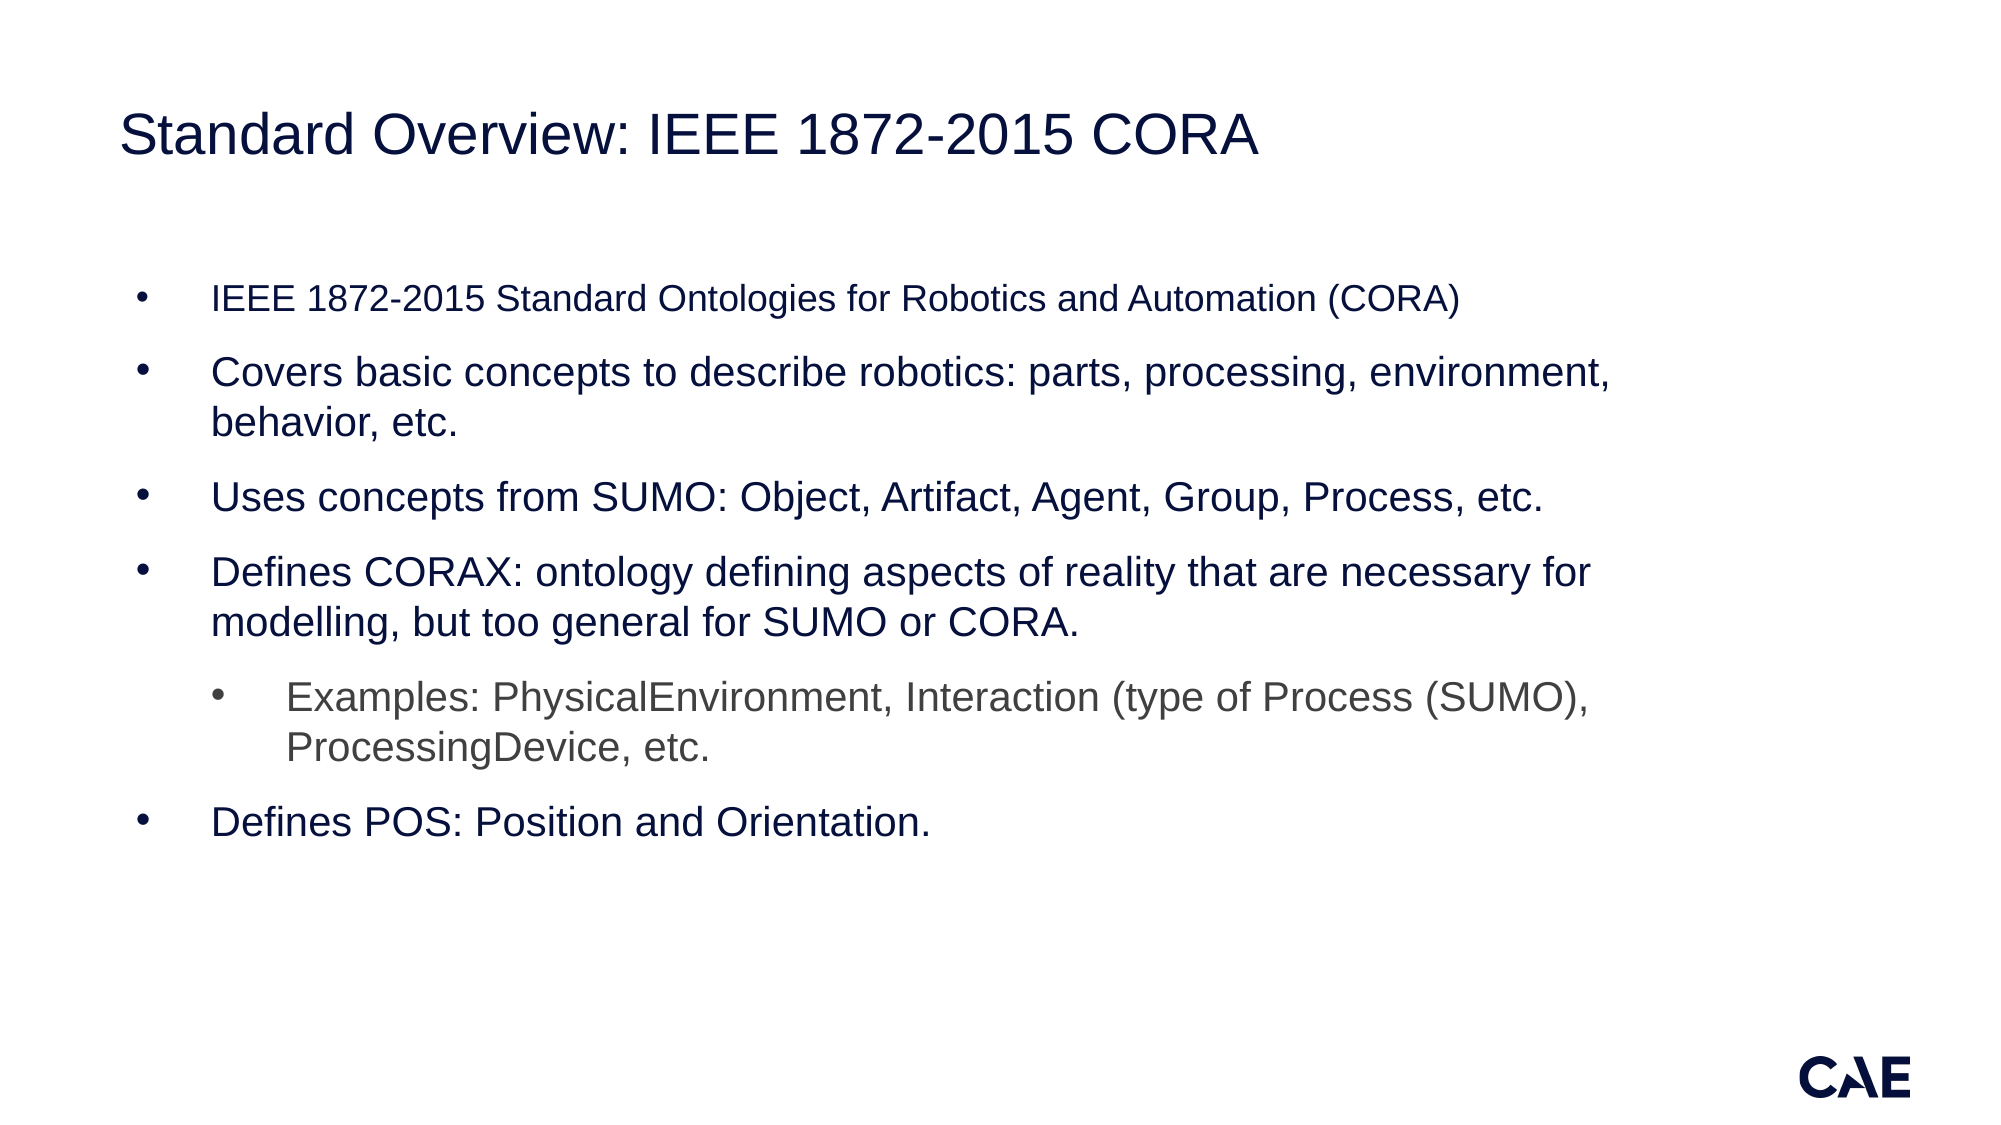

# Standard Overview: IEEE 1872-2015 CORA
IEEE 1872-2015 Standard Ontologies for Robotics and Automation (CORA)
Covers basic concepts to describe robotics: parts, processing, environment, behavior, etc.
Uses concepts from SUMO: Object, Artifact, Agent, Group, Process, etc.
Defines CORAX: ontology defining aspects of reality that are necessary for modelling, but too general for SUMO or CORA.
Examples: PhysicalEnvironment, Interaction (type of Process (SUMO), ProcessingDevice, etc.
Defines POS: Position and Orientation.